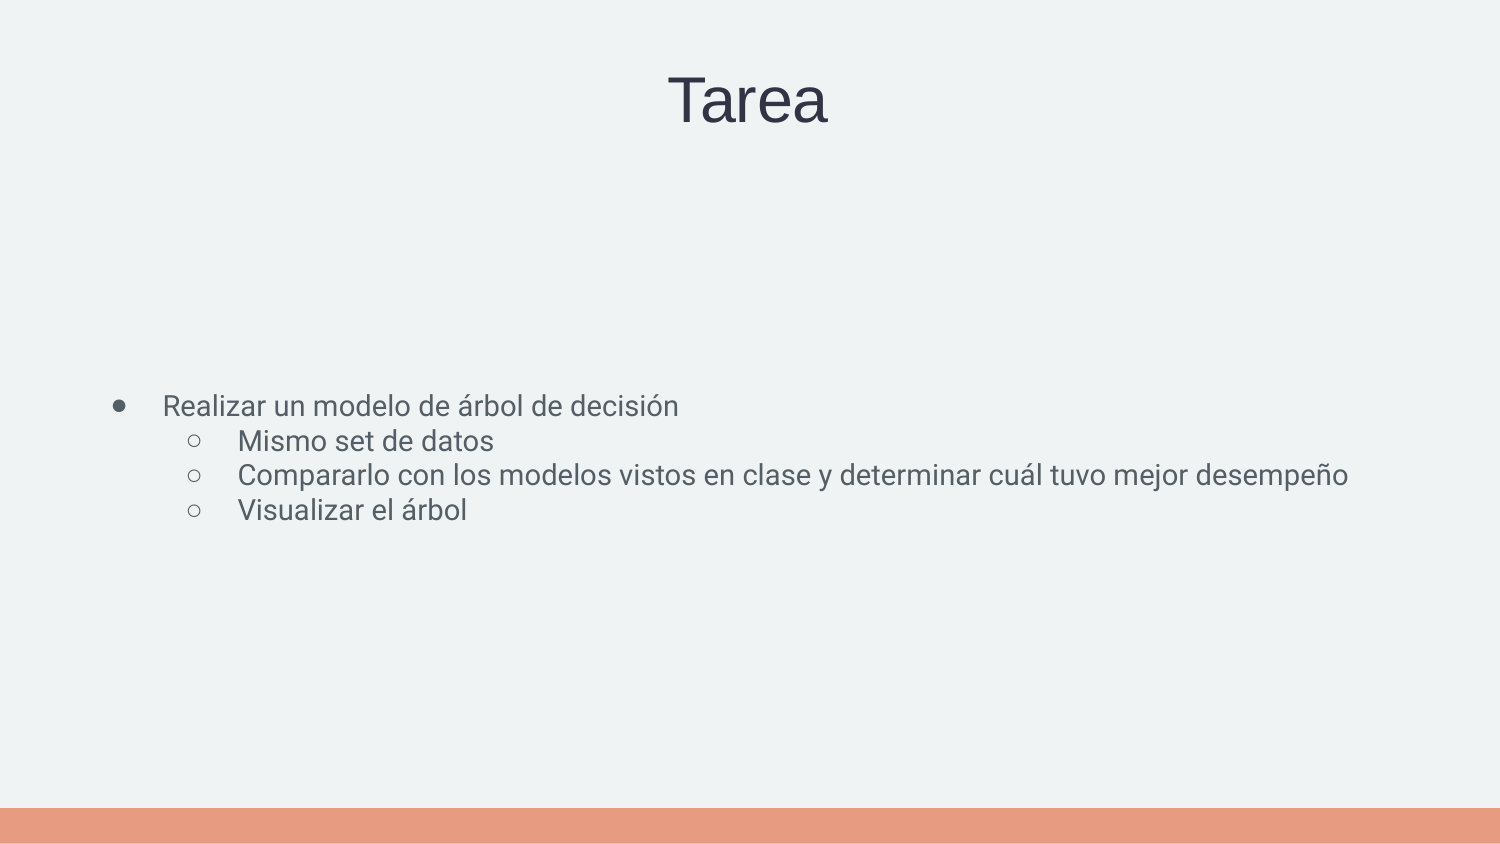

Tarea
Realizar un modelo de árbol de decisión
Mismo set de datos
Compararlo con los modelos vistos en clase y determinar cuál tuvo mejor desempeño
Visualizar el árbol